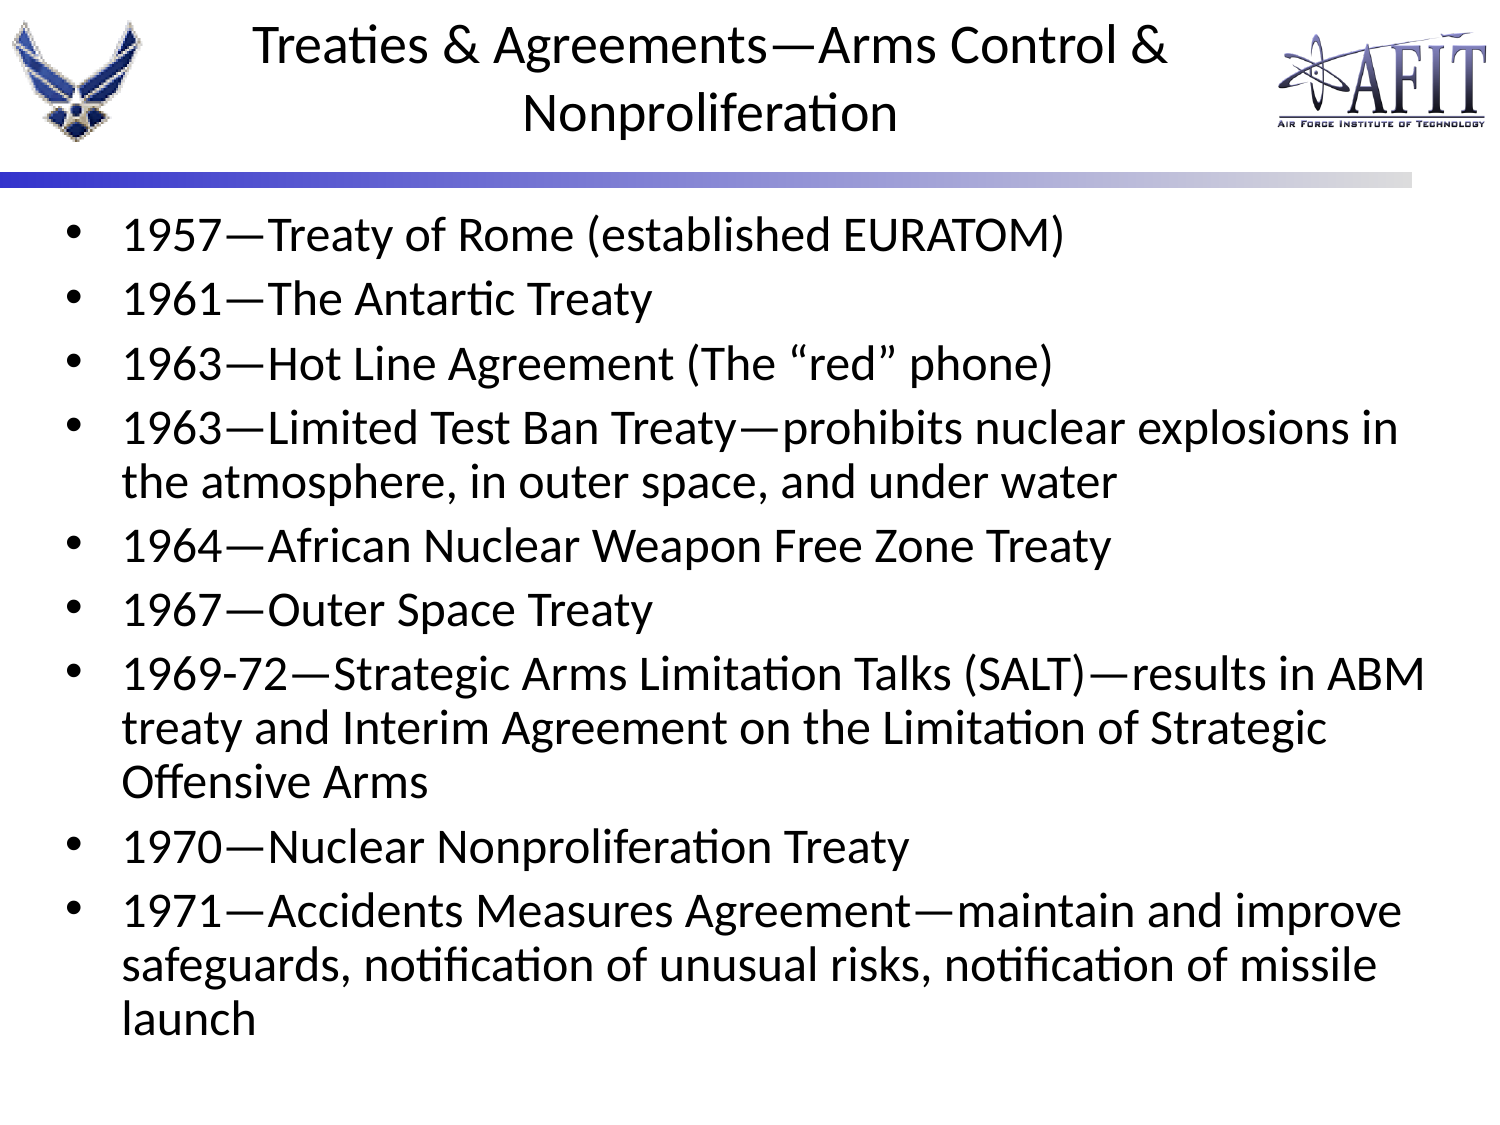

# Treaties & Agreements—Arms Control & Nonproliferation
1957—Treaty of Rome (established EURATOM)
1961—The Antartic Treaty
1963—Hot Line Agreement (The “red” phone)
1963—Limited Test Ban Treaty—prohibits nuclear explosions in the atmosphere, in outer space, and under water
1964—African Nuclear Weapon Free Zone Treaty
1967—Outer Space Treaty
1969-72—Strategic Arms Limitation Talks (SALT)—results in ABM treaty and Interim Agreement on the Limitation of Strategic Offensive Arms
1970—Nuclear Nonproliferation Treaty
1971—Accidents Measures Agreement—maintain and improve safeguards, notification of unusual risks, notification of missile launch